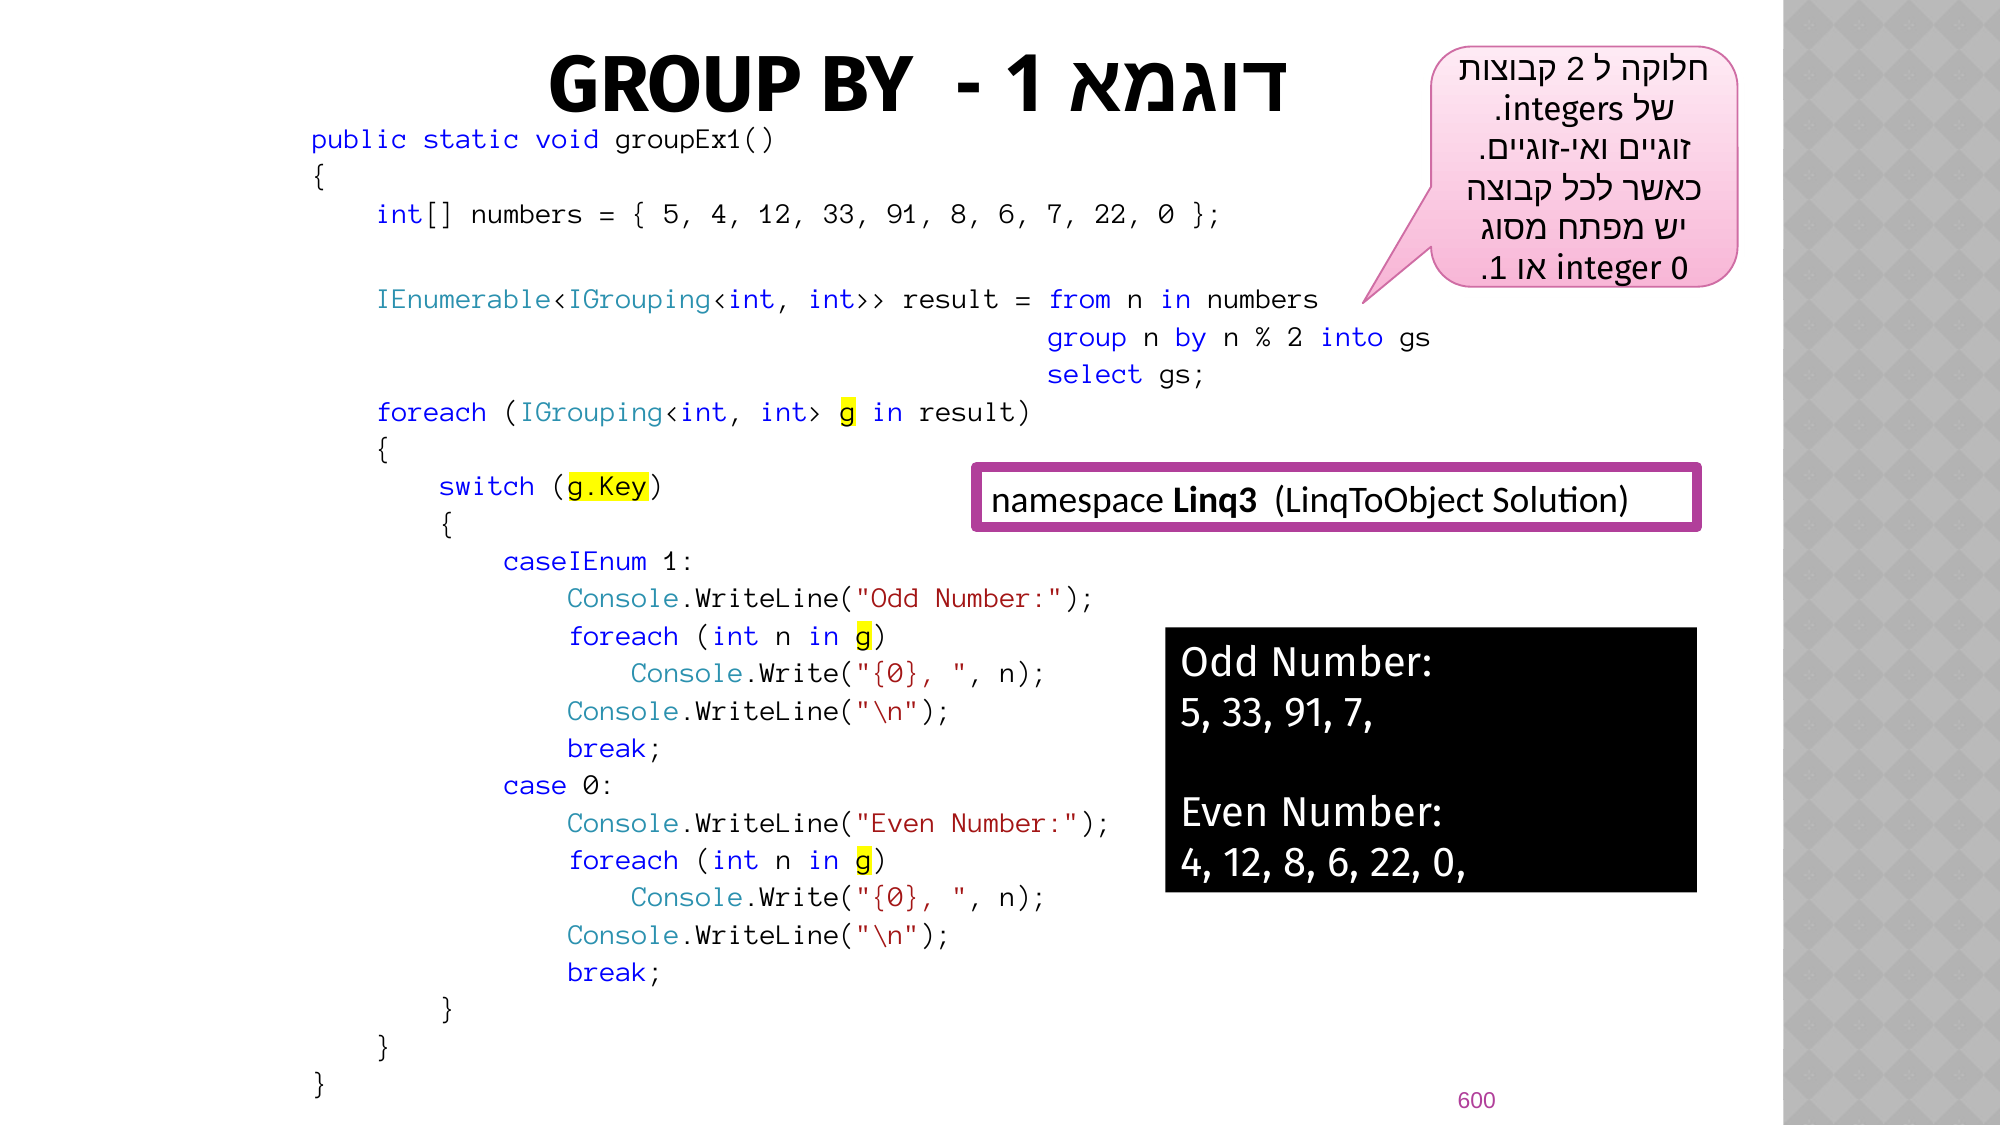

# דוגמא 1 -  GROUP BY
חלוקה ל 2 קבוצות של integers.
זוגיים ואי-זוגיים.
כאשר לכל קבוצה יש מפתח מסוג integer 0 או 1.
public static void groupEx1()
{
    int[] numbers = { 5, 4, 12, 33, 91, 8, 6, 7, 22, 0 };

    IEnumerable<IGrouping<int, int>> result = from n in numbers
                                              group n by n % 2 into gs
                                              select gs;
    foreach (IGrouping<int, int> g in result)
    {
        switch (g.Key)
        {
            caseIEnum 1:
                Console.WriteLine("Odd Number:");
                foreach (int n in g)
                    Console.Write("{0}, ", n);
                Console.WriteLine("\n");
                break;
            case 0:
                Console.WriteLine("Even Number:");
                foreach (int n in g)
                    Console.Write("{0}, ", n);
                Console.WriteLine("\n");
                break;
        }
    }
}

namespace Linq3  (LinqToObject Solution)
Odd Number:
5, 33, 91, 7,

Even Number:
4, 12, 8, 6, 22, 0,
600